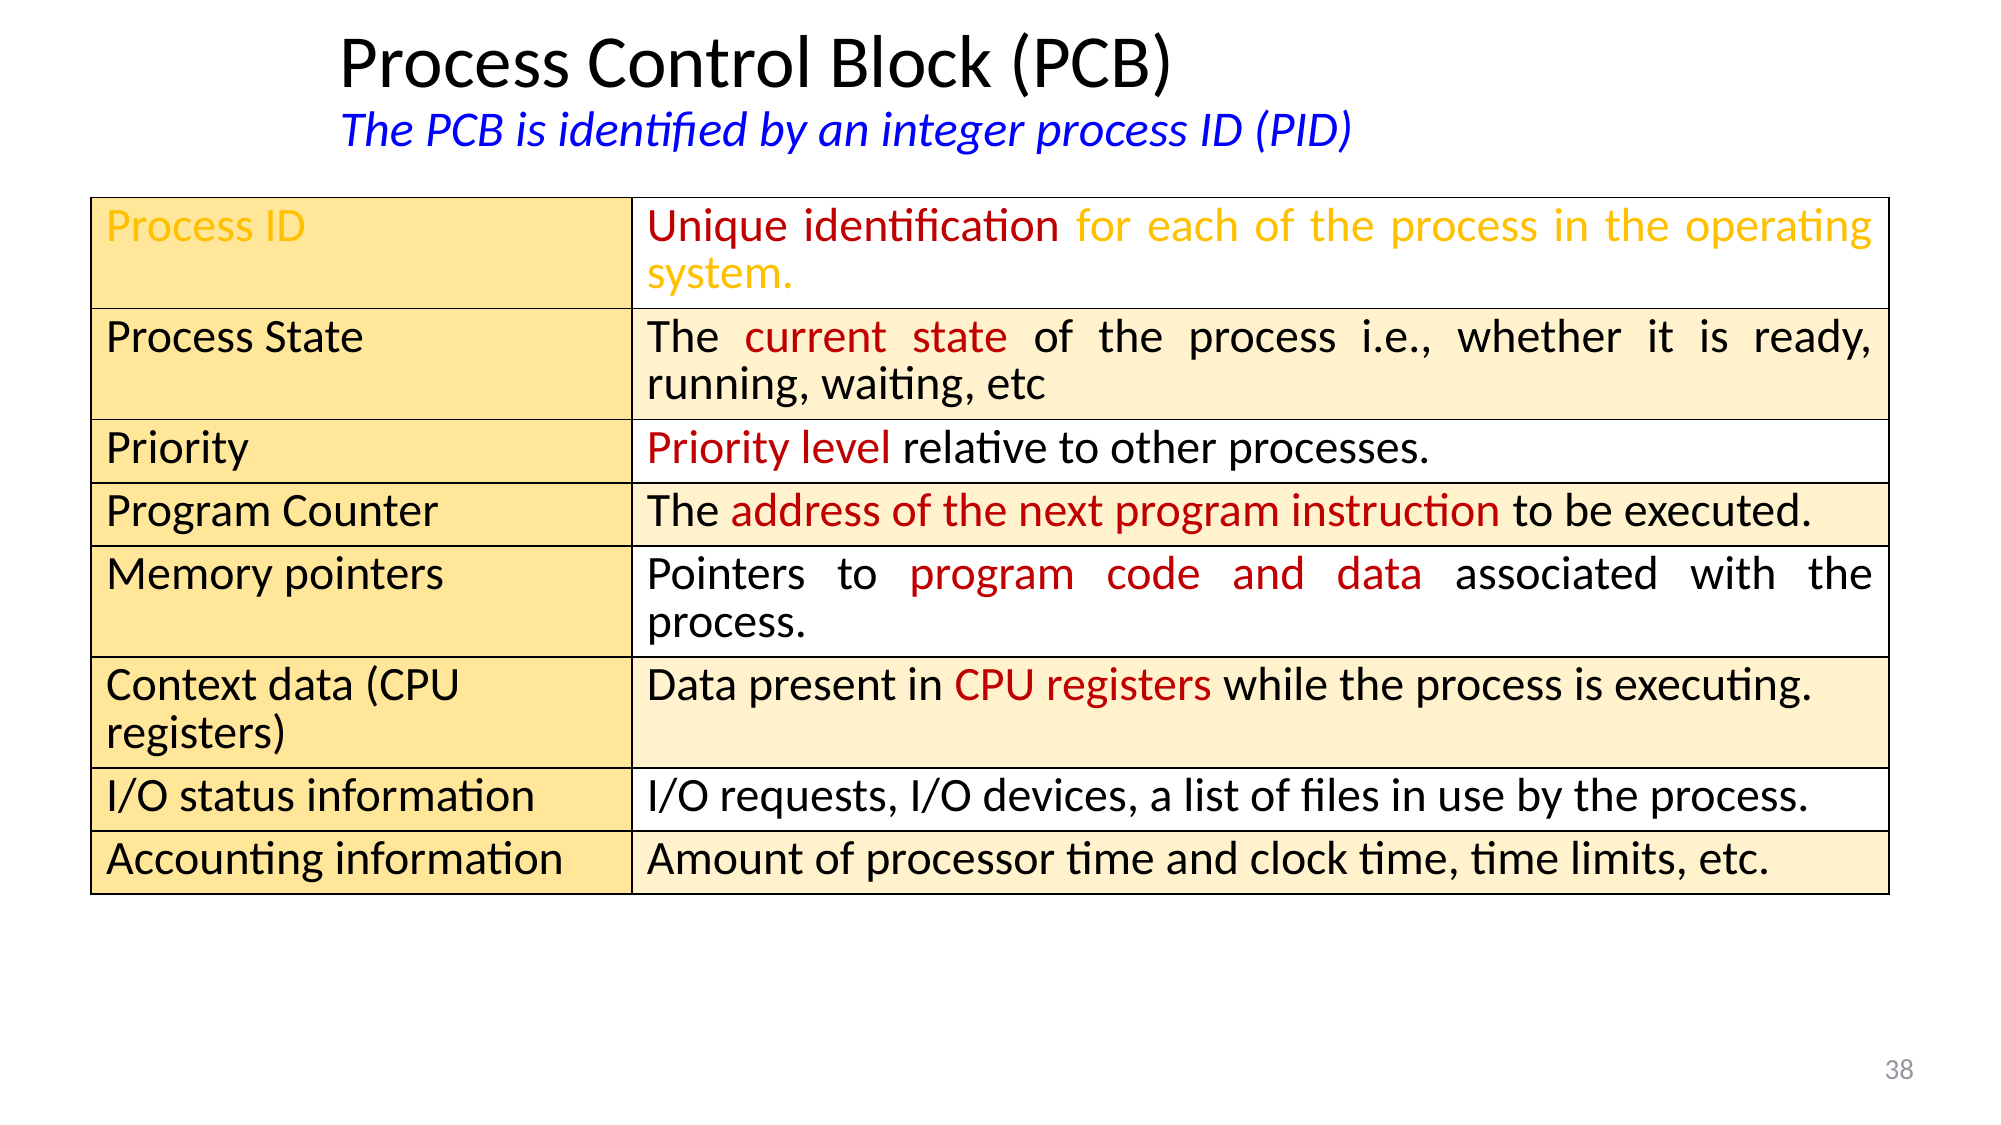

# Process Control Block (PCB) The PCB is identified by an integer process ID (PID)
| Process ID | Unique identification for each of the process in the operating system. |
| --- | --- |
| Process State | The current state of the process i.e., whether it is ready, running, waiting, etc |
| Priority | Priority level relative to other processes. |
| Program Counter | The address of the next program instruction to be executed. |
| Memory pointers | Pointers to program code and data associated with the process. |
| Context data (CPU registers) | Data present in CPU registers while the process is executing. |
| I/O status information | I/O requests, I/O devices, a list of files in use by the process. |
| Accounting information | Amount of processor time and clock time, time limits, etc. |
38